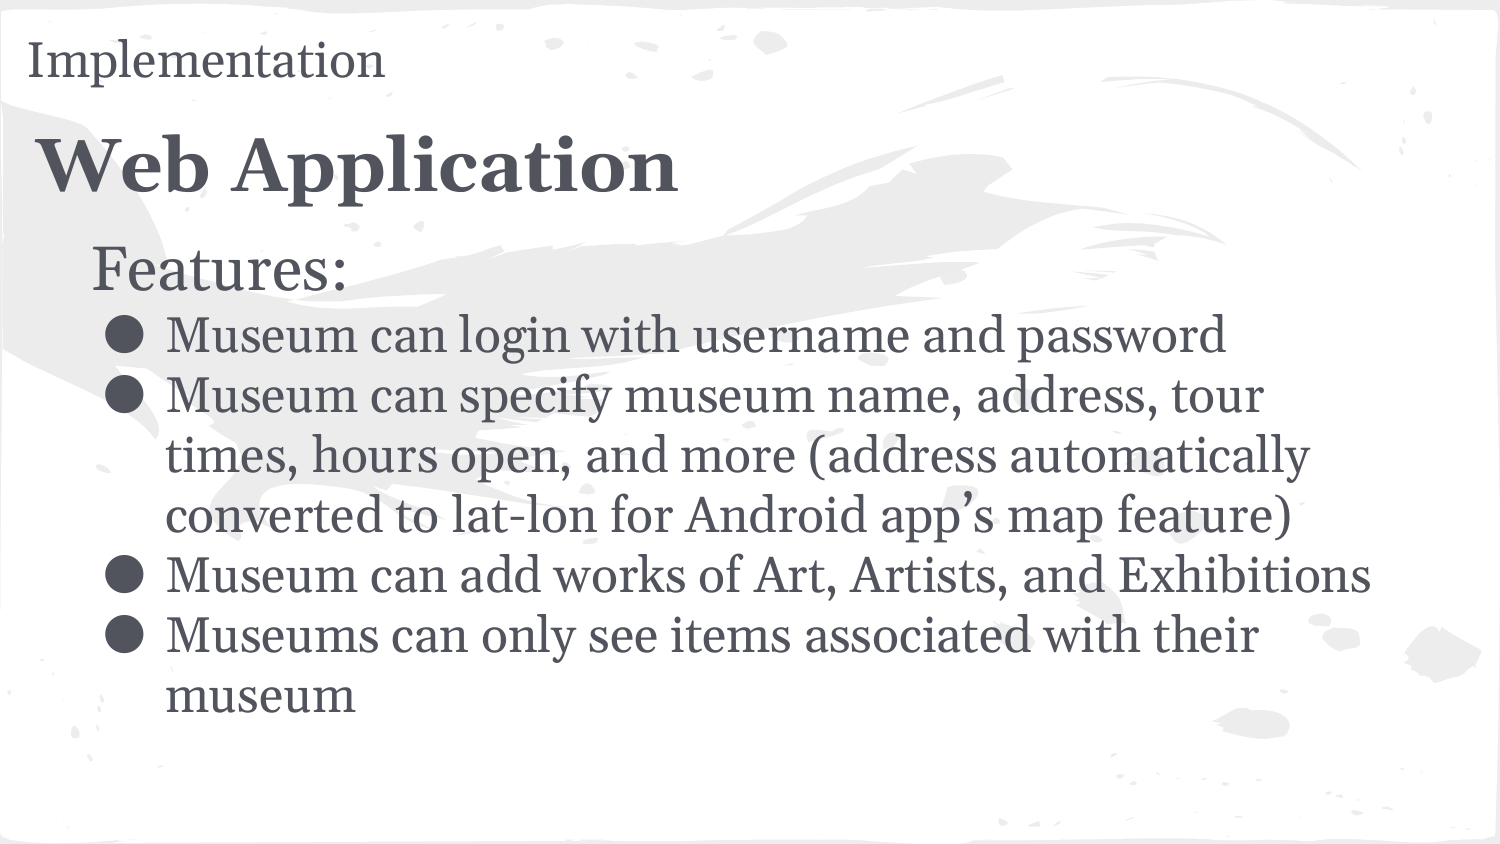

Implementation
# Web Application
Features:
Museum can login with username and password
Museum can specify museum name, address, tour times, hours open, and more (address automatically converted to lat-lon for Android app’s map feature)
Museum can add works of Art, Artists, and Exhibitions
Museums can only see items associated with their museum